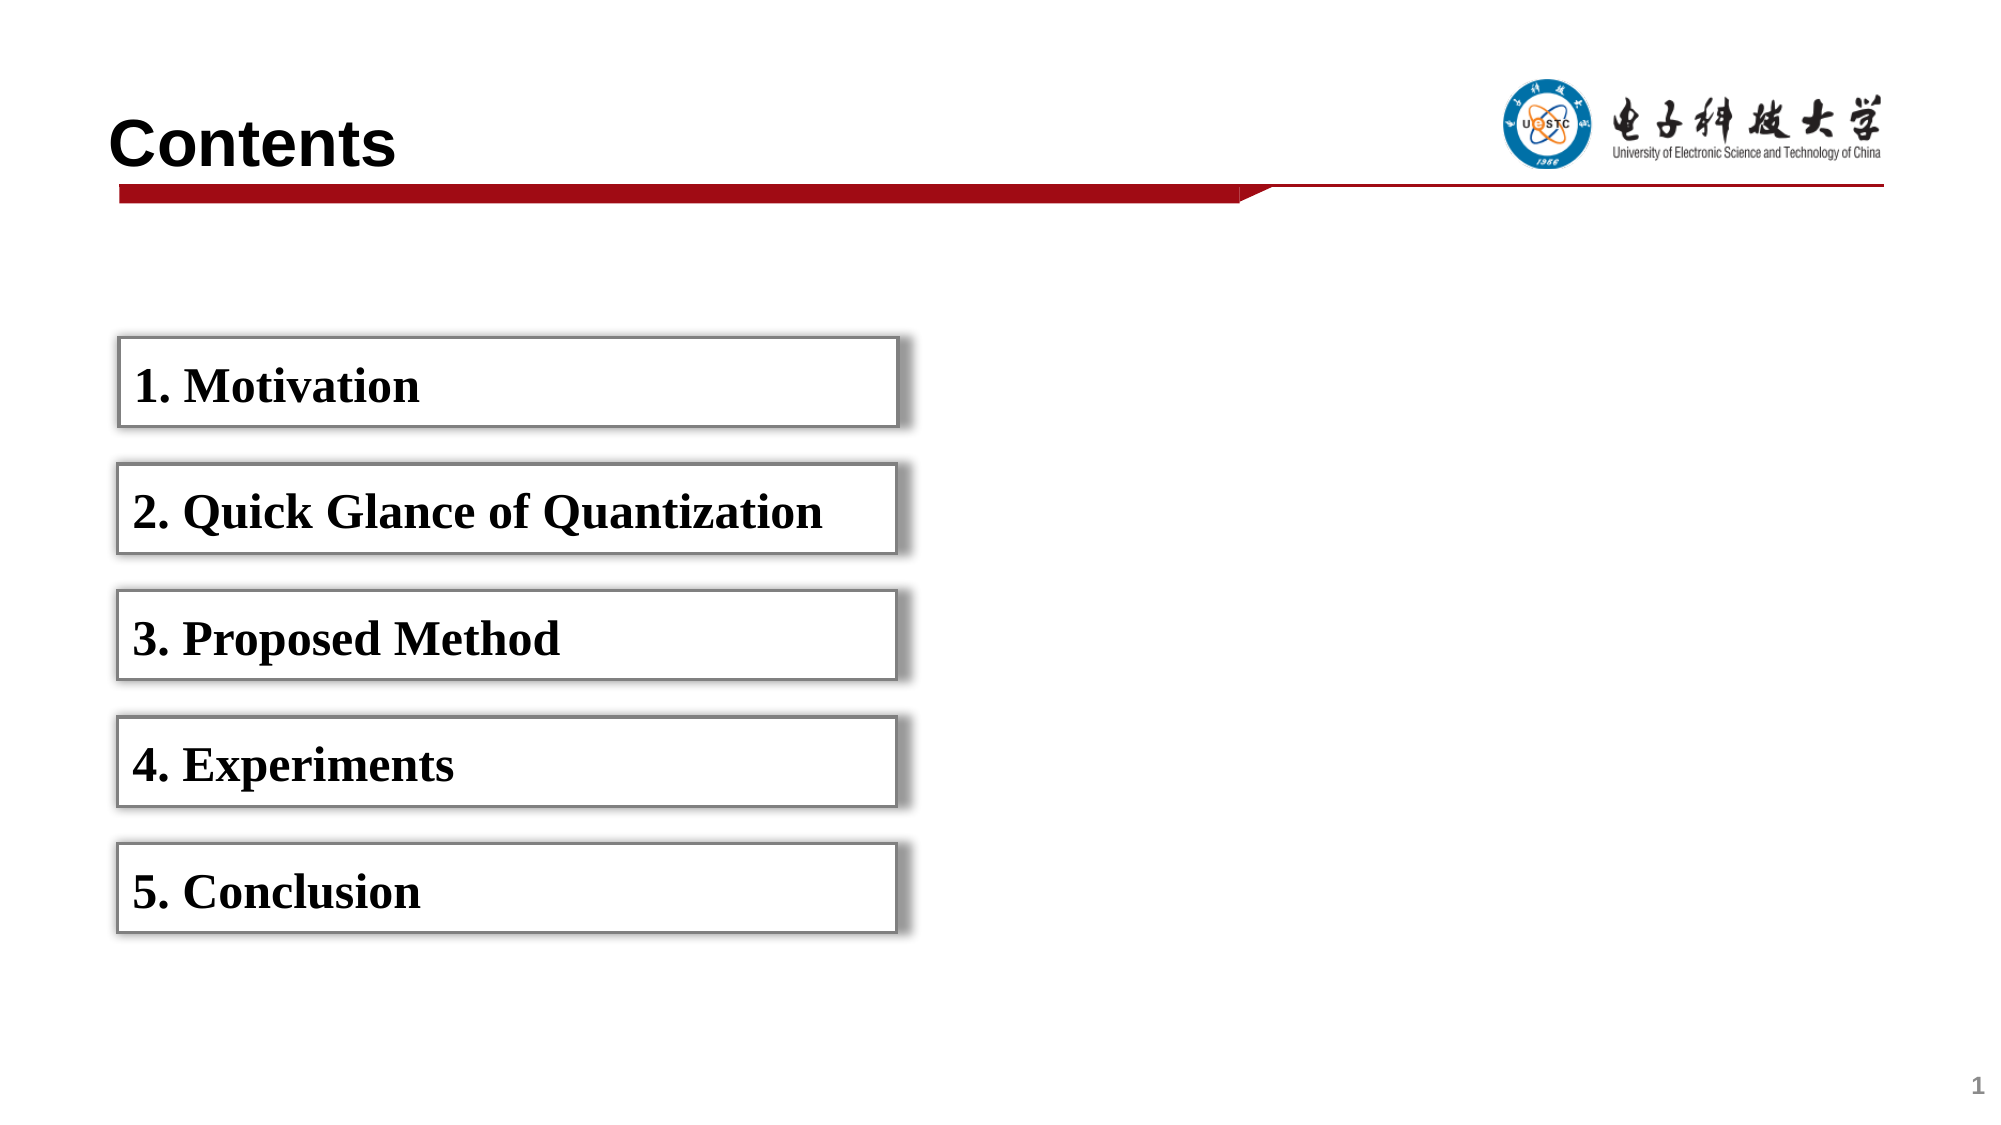

Contents
1. Motivation
2. Quick Glance of Quantization
3. Proposed Method
4. Experiments
5. Conclusion
1